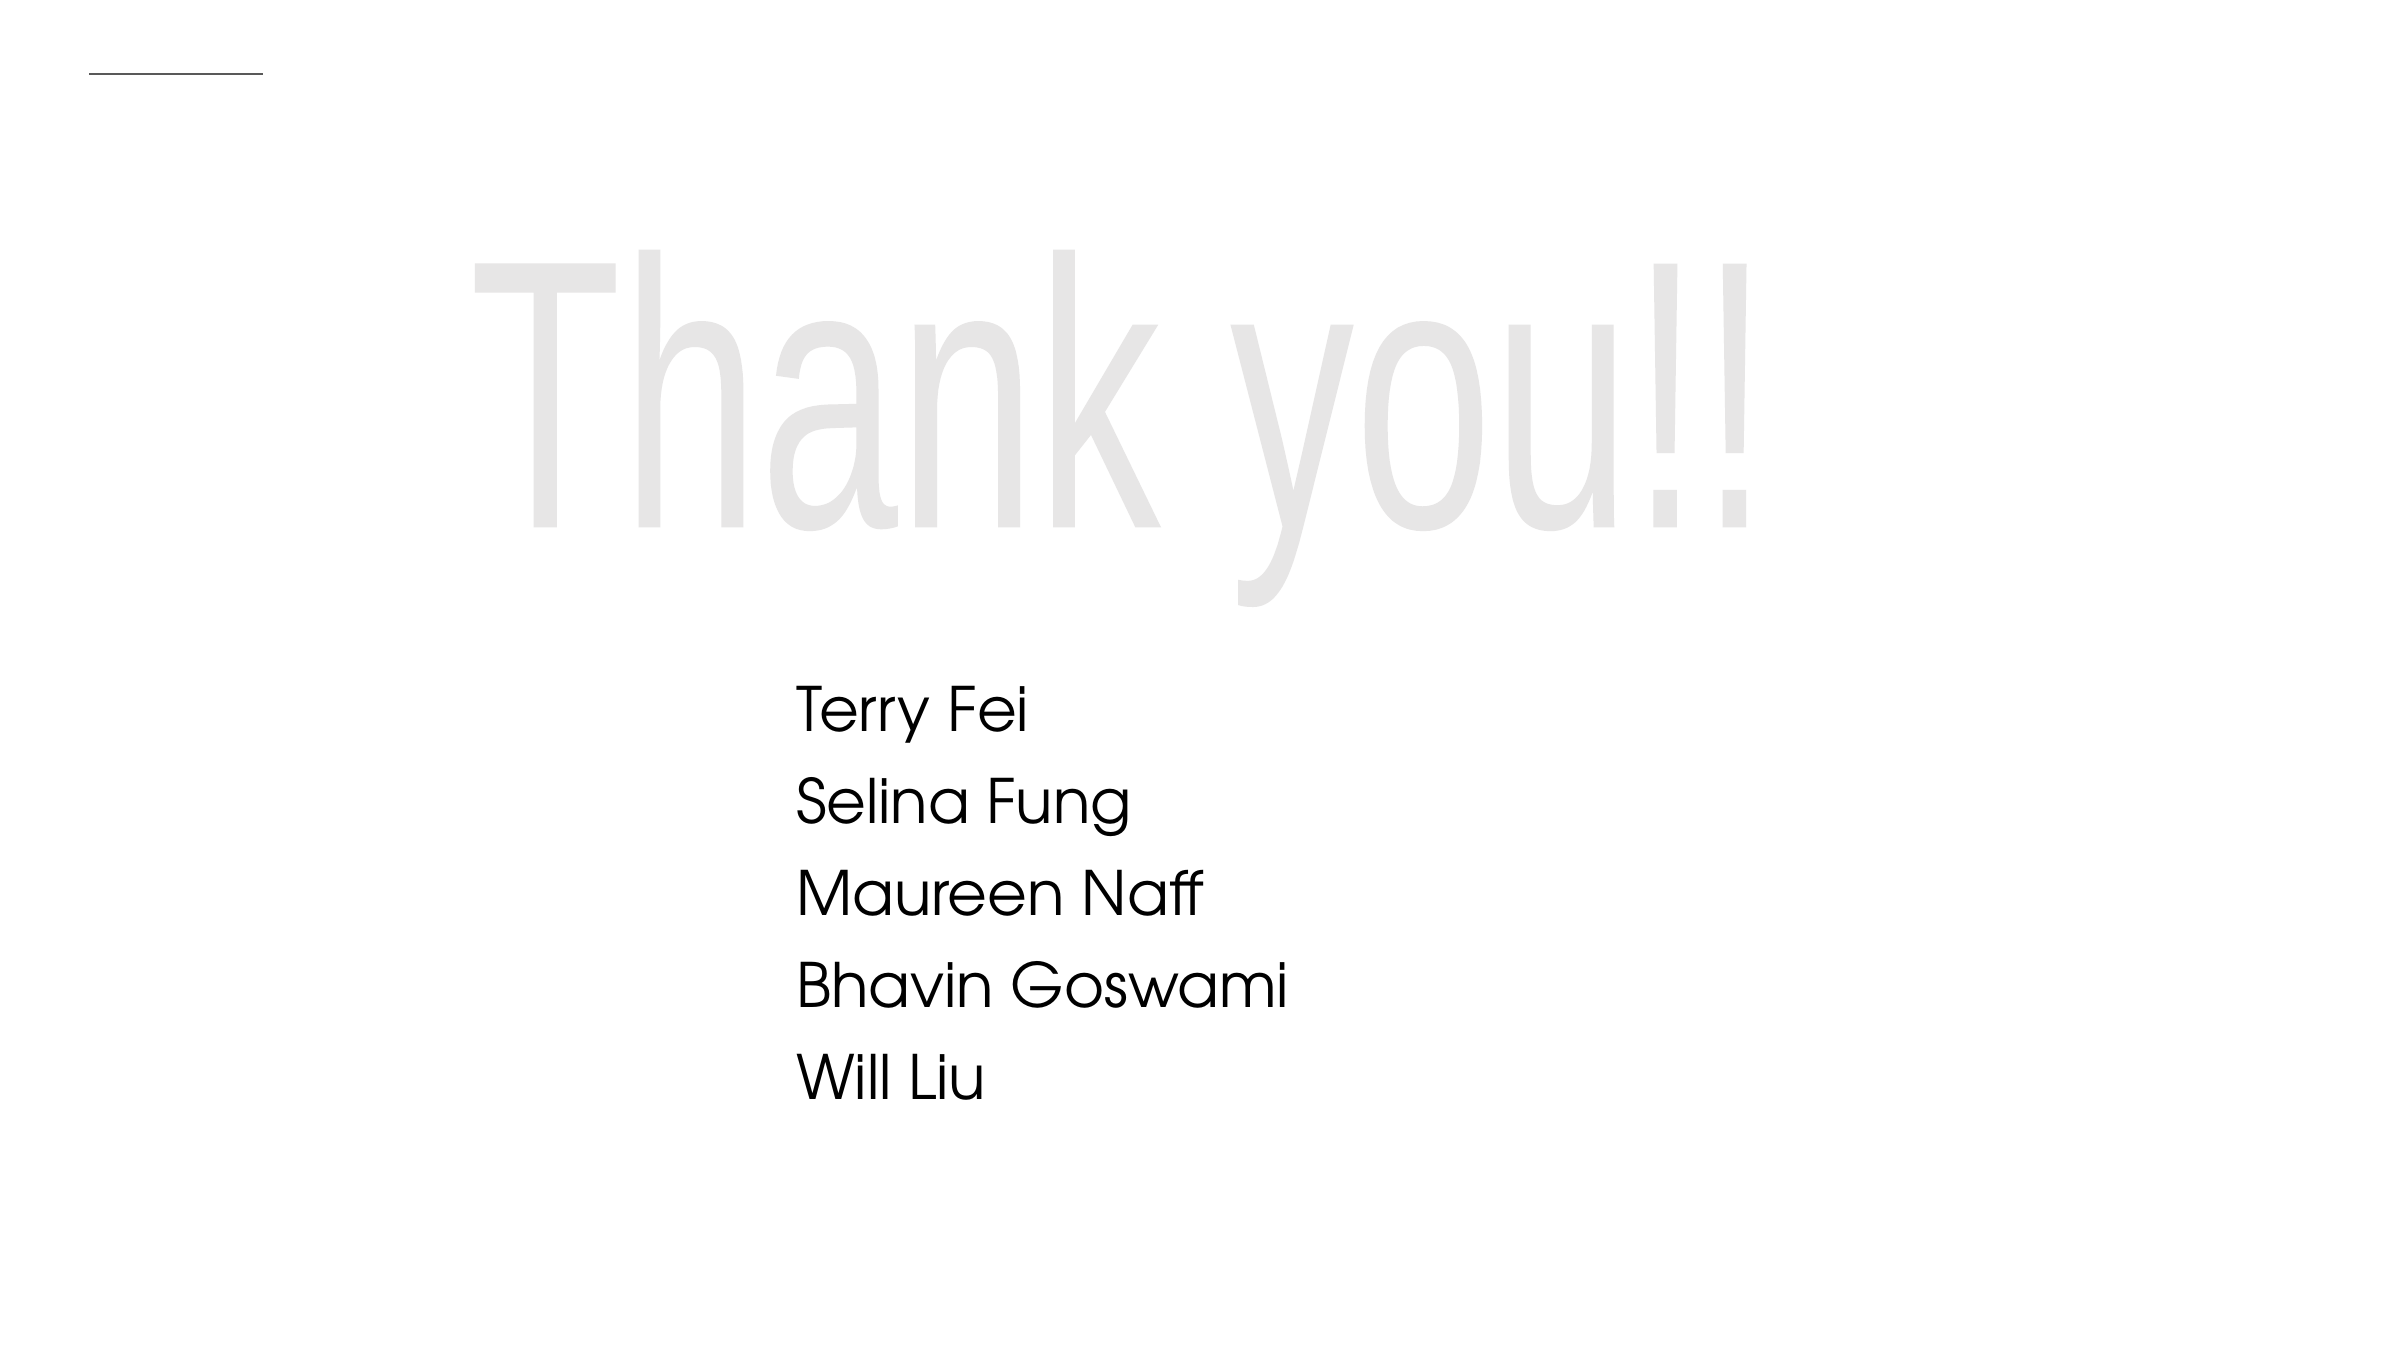

Thank you!!
Terry Fei
Selina Fung
Maureen Naff
Bhavin Goswami
Will Liu